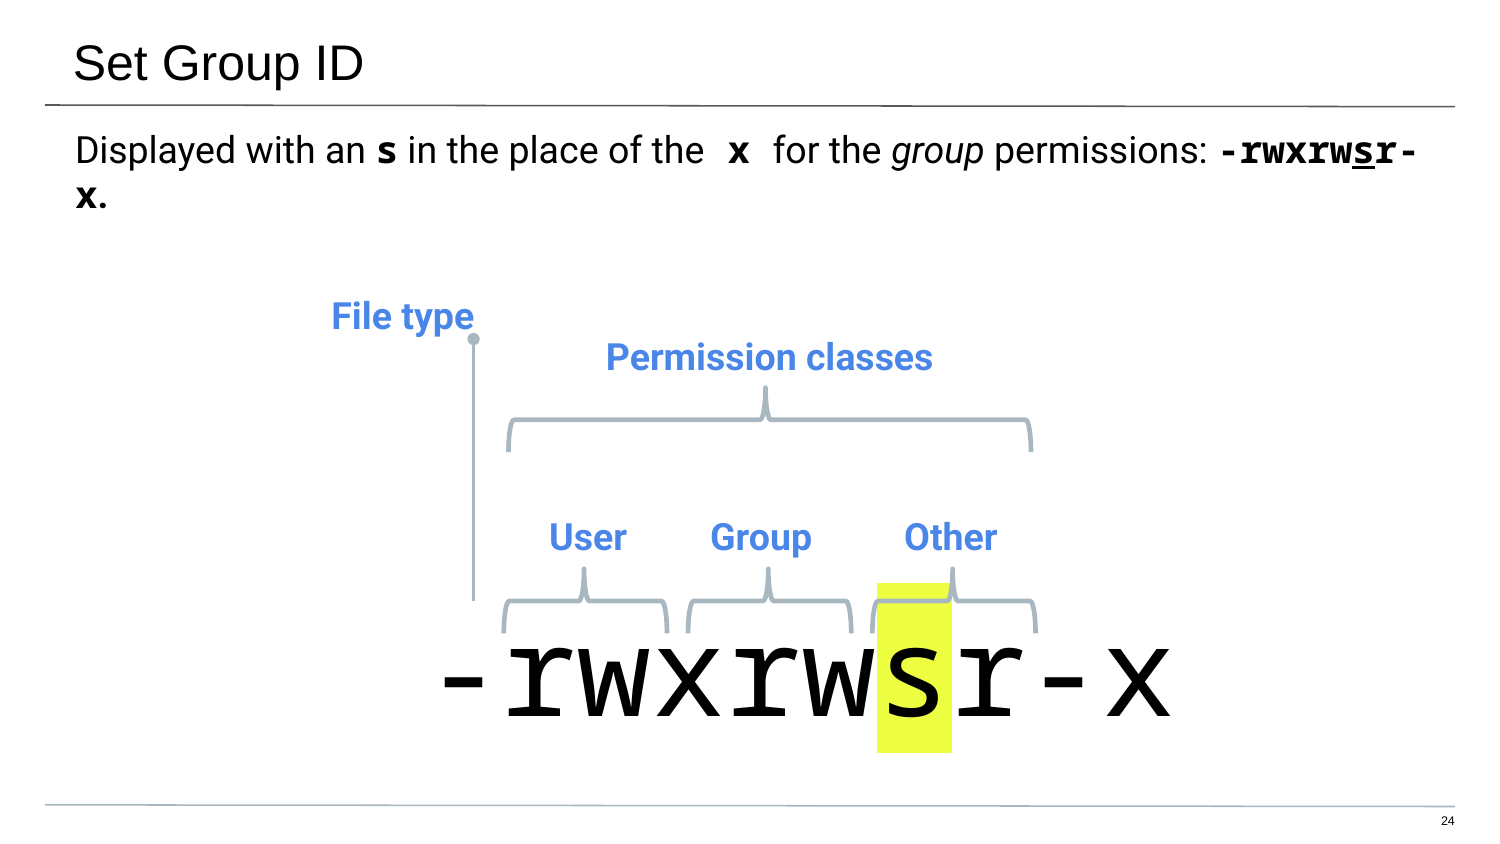

# Set Group ID
Displayed with an s in the place of the x for the group permissions: -rwxrwsr-x.

File type
Permission classes
User         Group          Other

-rwxrwsr-x

24